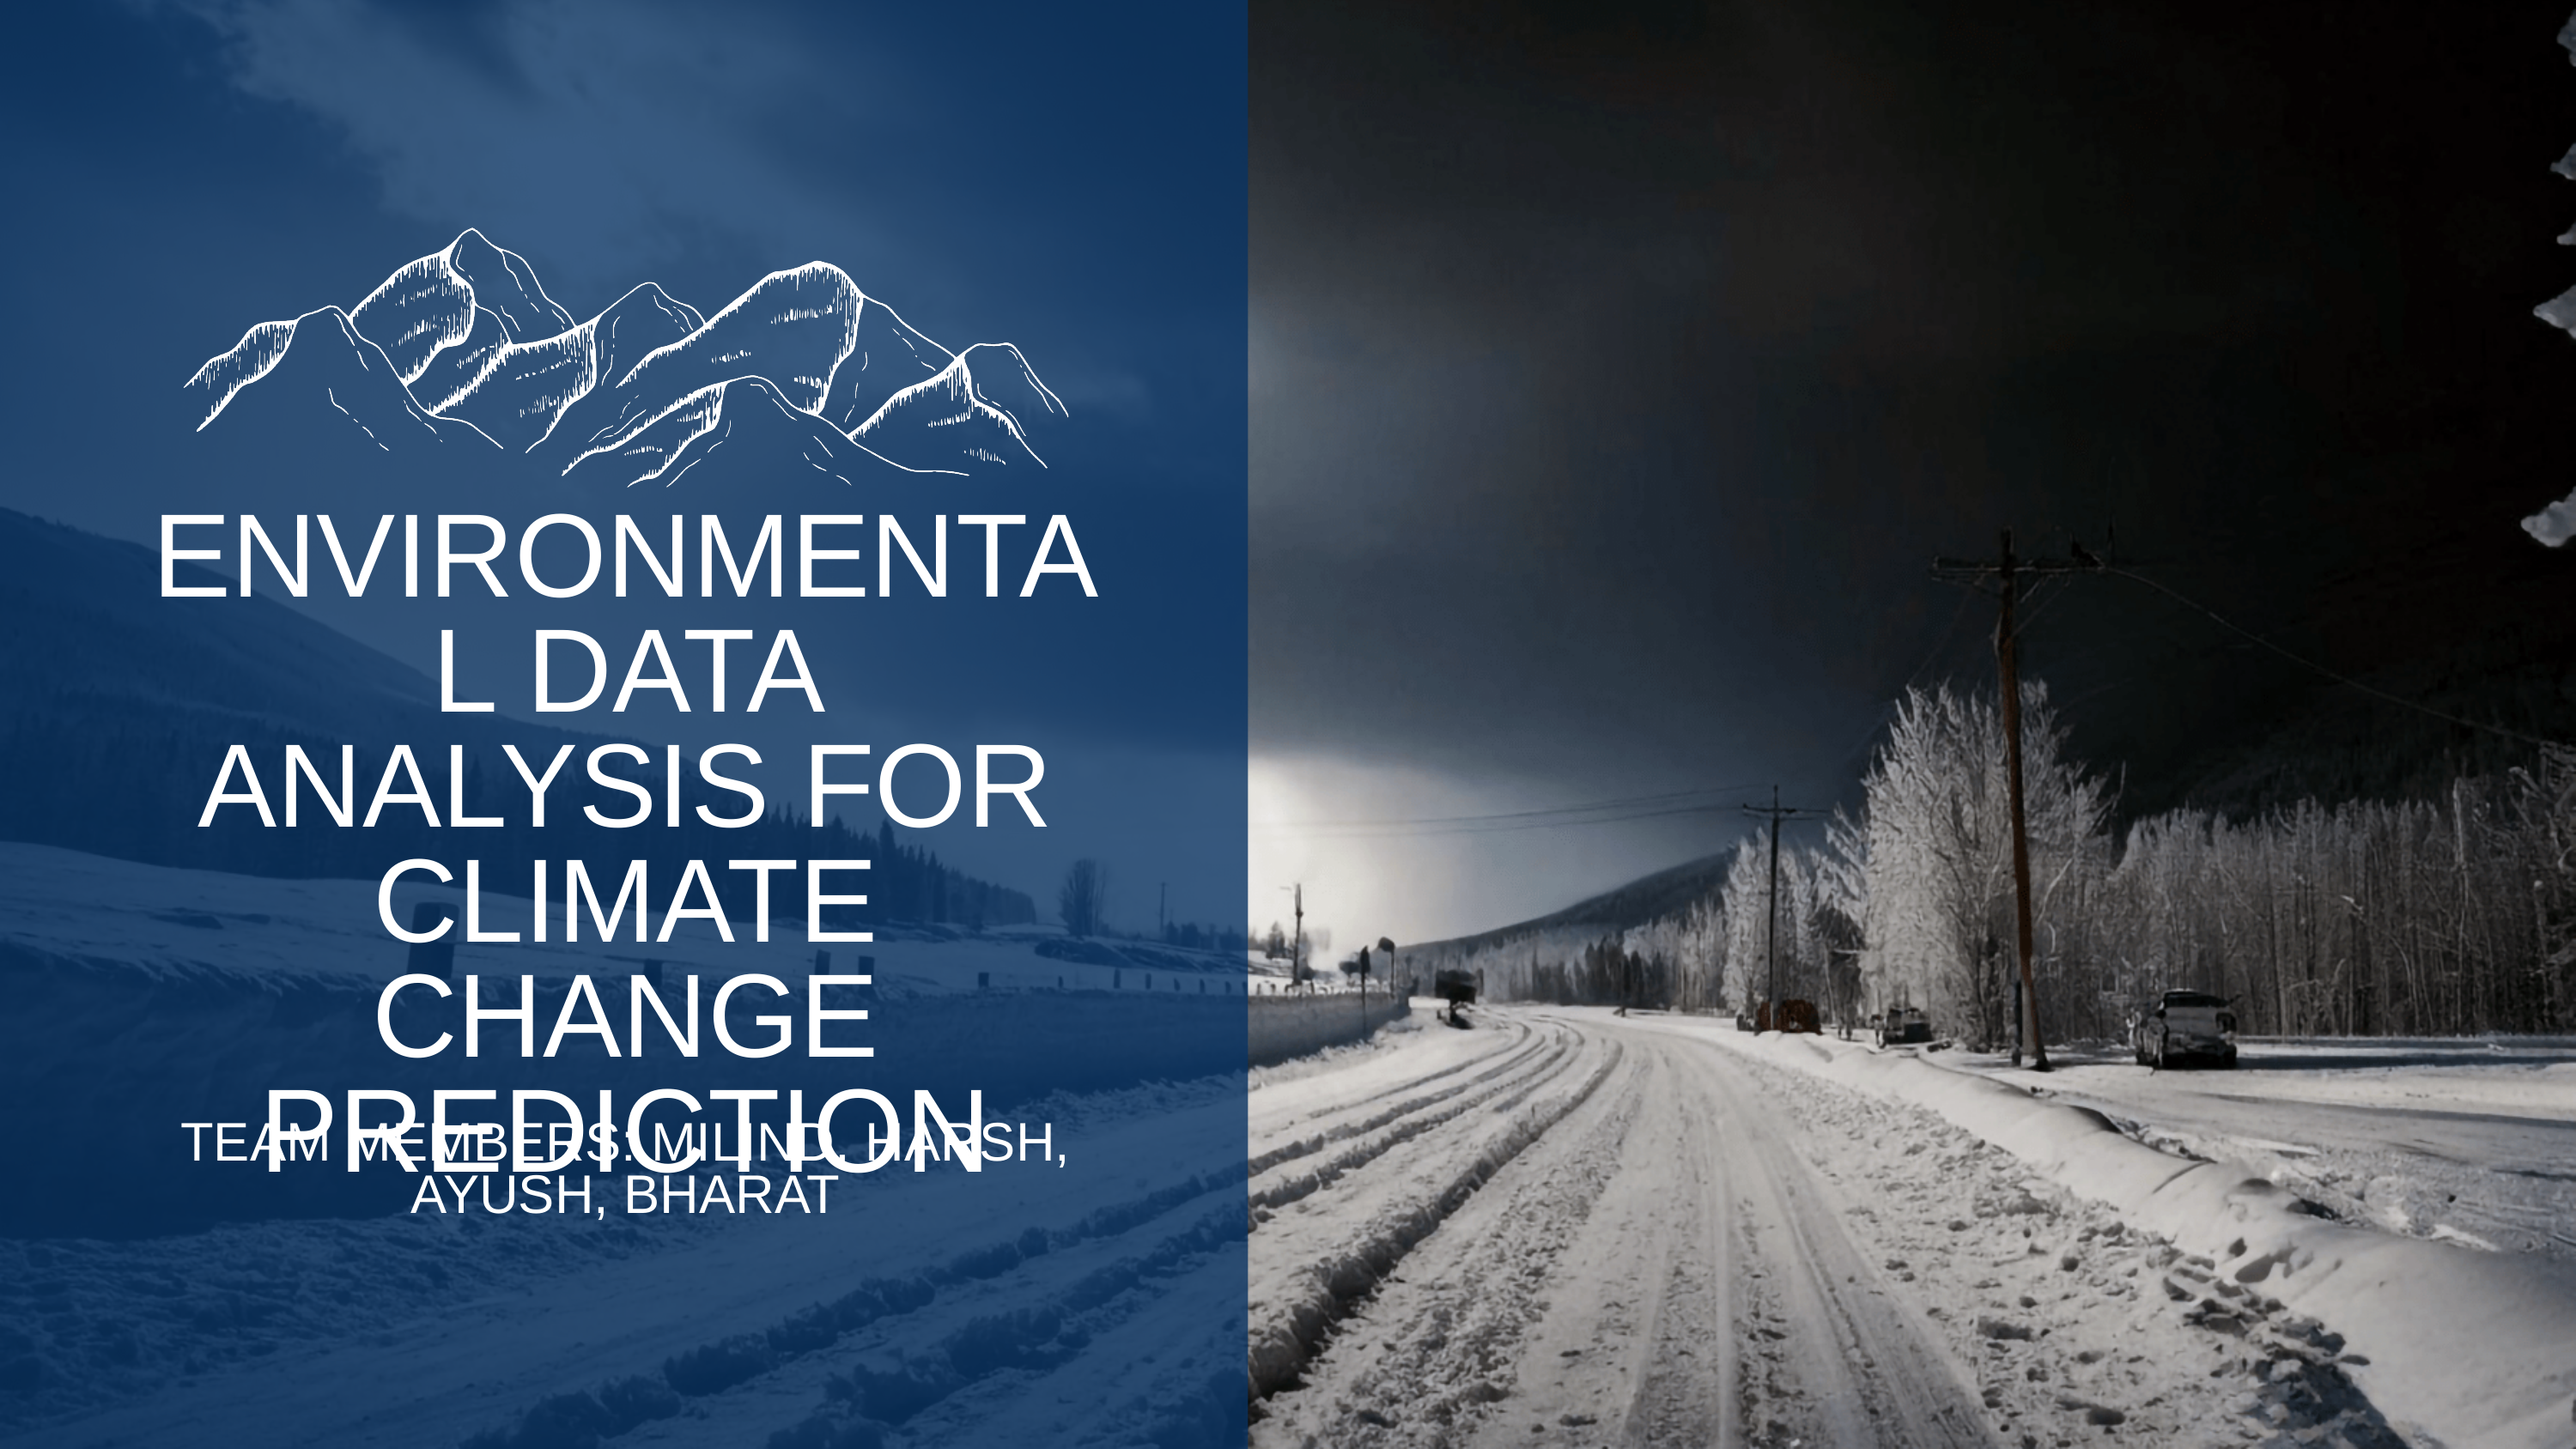

ENVIRONMENTAL DATA ANALYSIS FOR CLIMATE CHANGE PREDICTION
TEAM MEMBERS: MILIND, HARSH, AYUSH, BHARAT